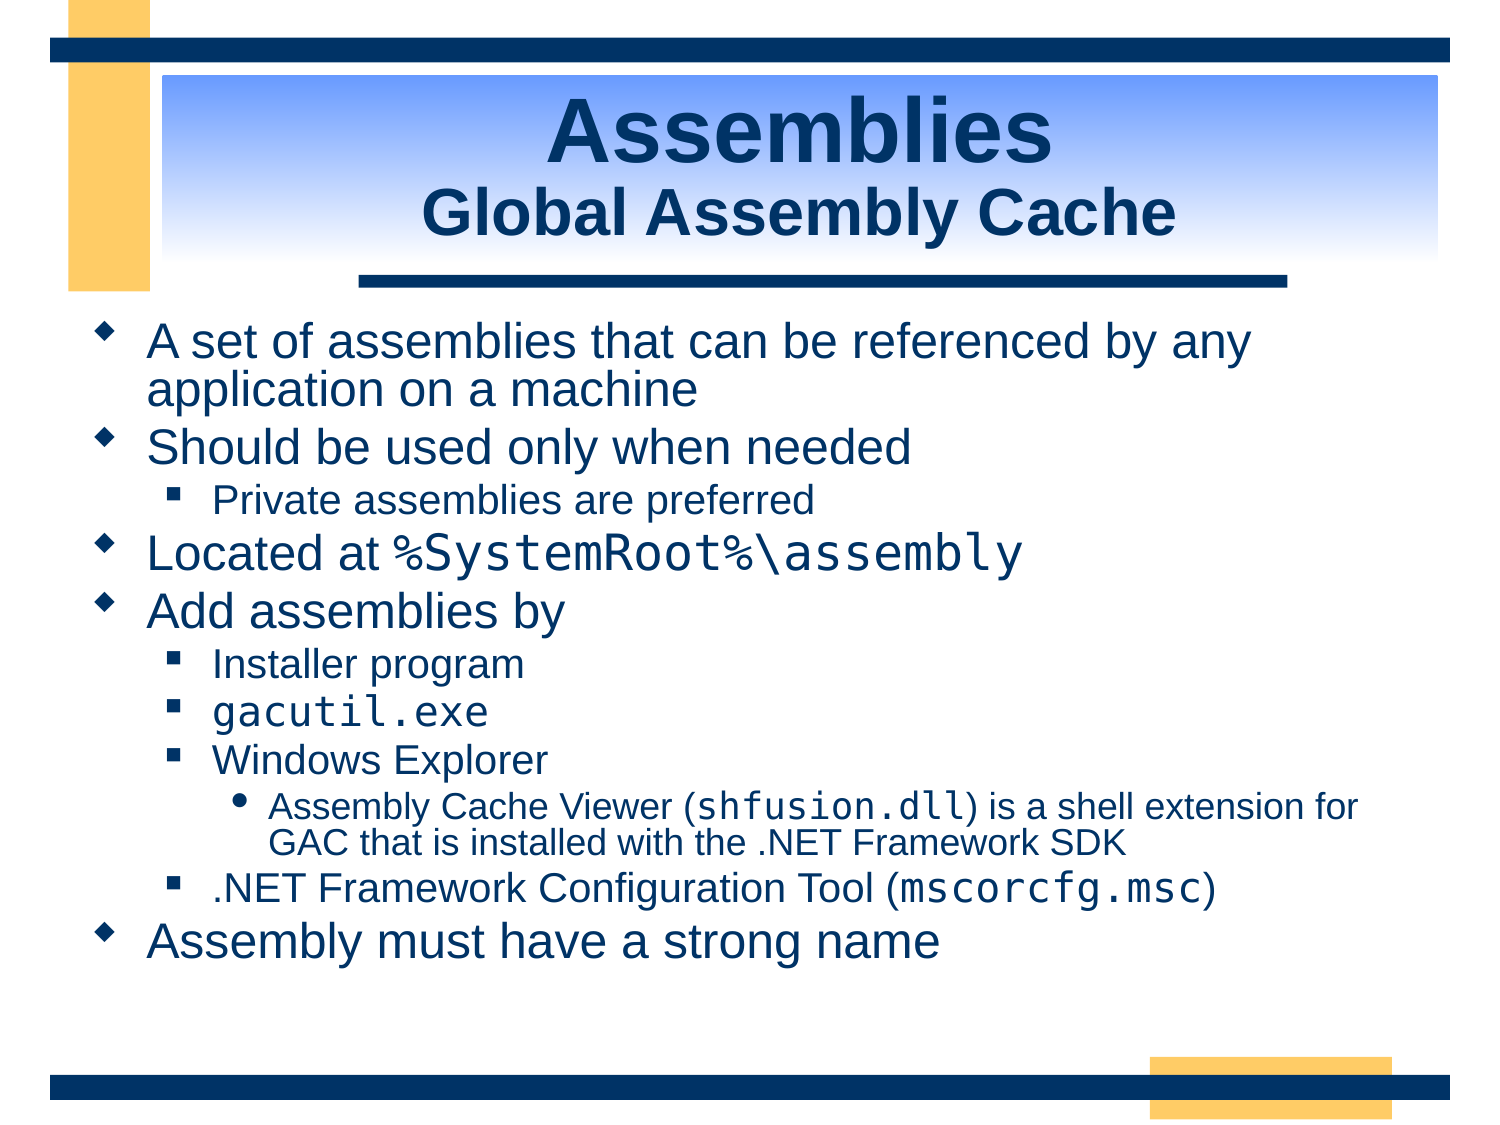

# Assemblies Global Assembly Cache
A set of assemblies that can be referenced by any application on a machine
Should be used only when needed
Private assemblies are preferred
Located at %SystemRoot%\assembly
Add assemblies by
Installer program
gacutil.exe
Windows Explorer
Assembly Cache Viewer (shfusion.dll) is a shell extension for GAC that is installed with the .NET Framework SDK
.NET Framework Configuration Tool (mscorcfg.msc)
Assembly must have a strong name